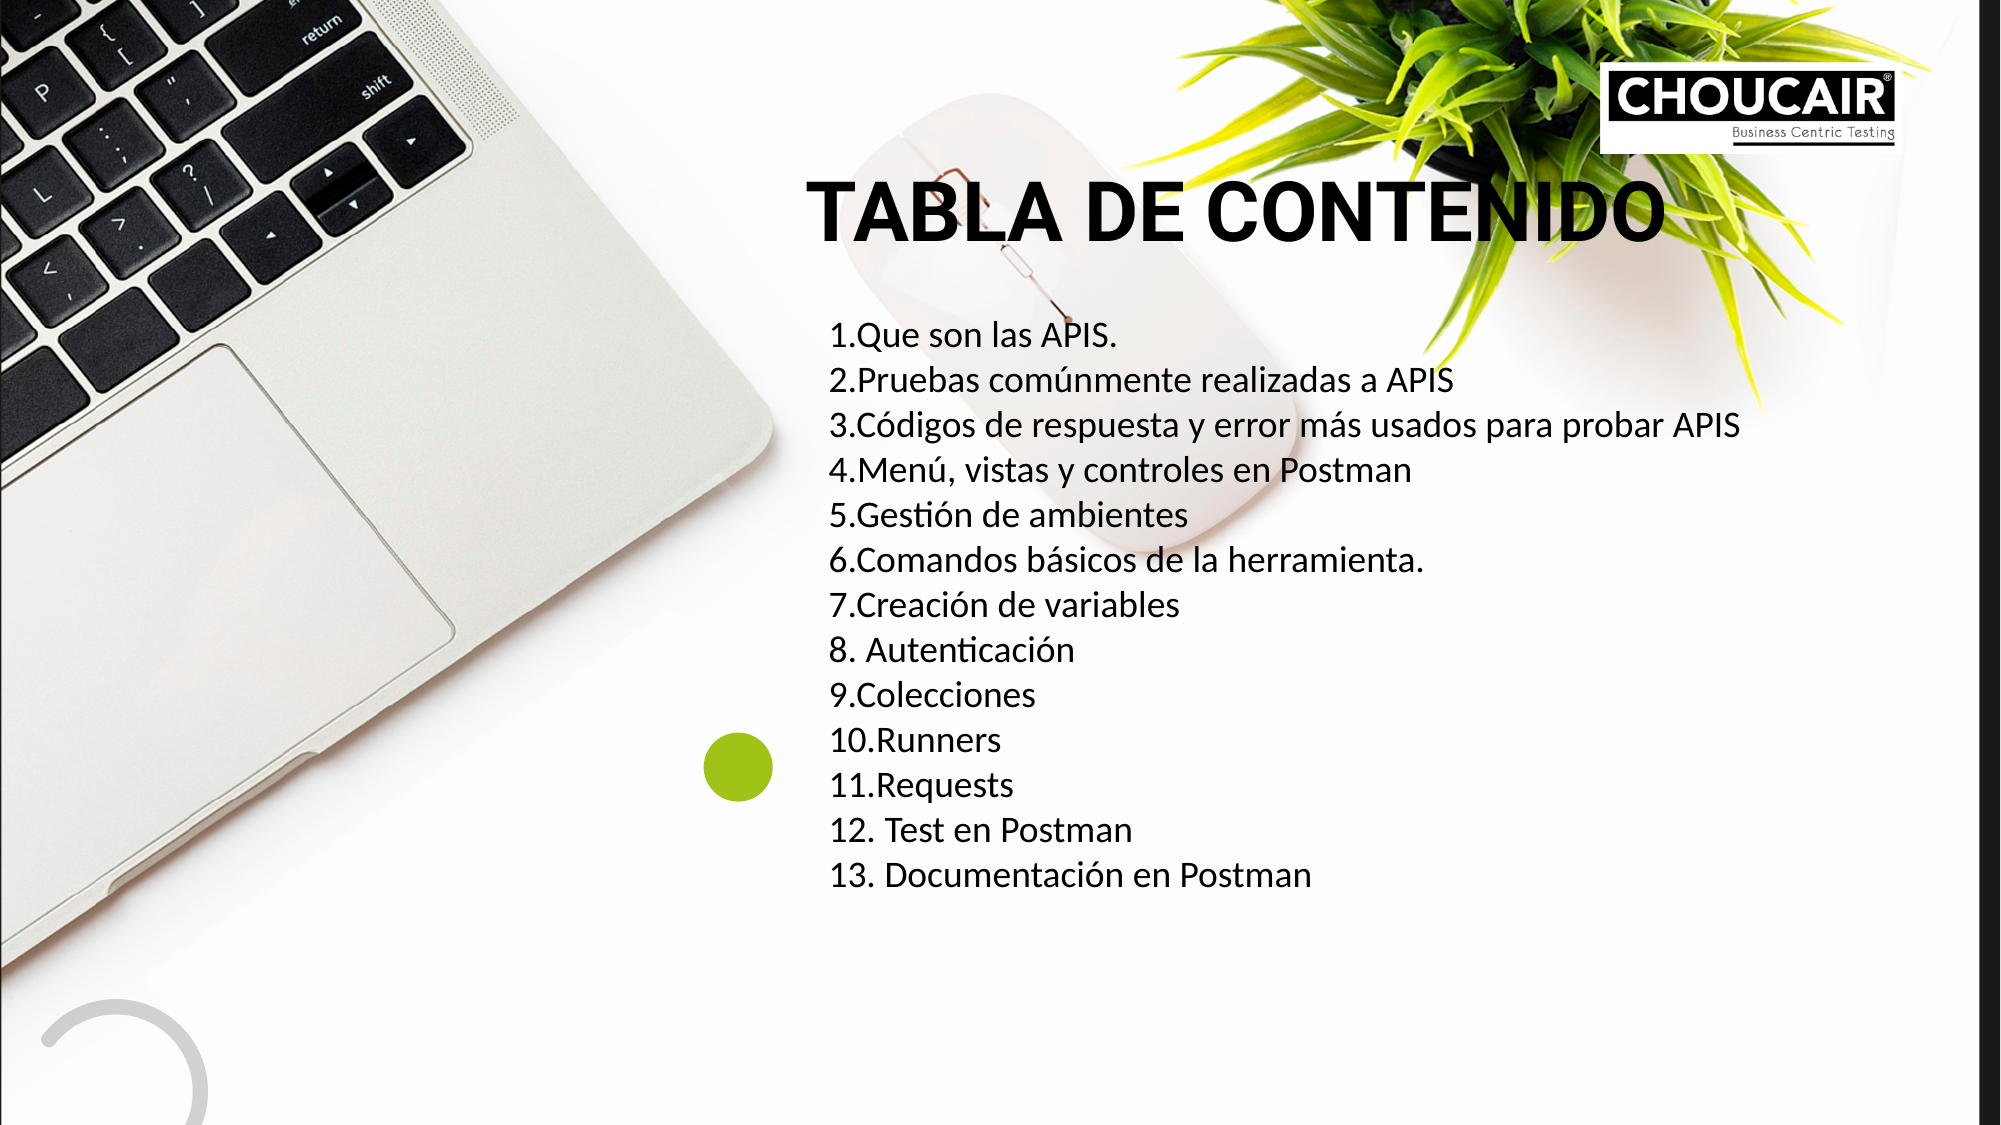

TABLA DE CONTENIDO
1.Que son las APIS.
2.Pruebas comúnmente realizadas a APIS
3.Códigos de respuesta y error más usados para probar APIS
4.Menú, vistas y controles en Postman
5.Gestión de ambientes
6.Comandos básicos de la herramienta.
7.Creación de variables
8. Autenticación
9.Colecciones
10.Runners
11.Requests
12. Test en Postman
13. Documentación en Postman